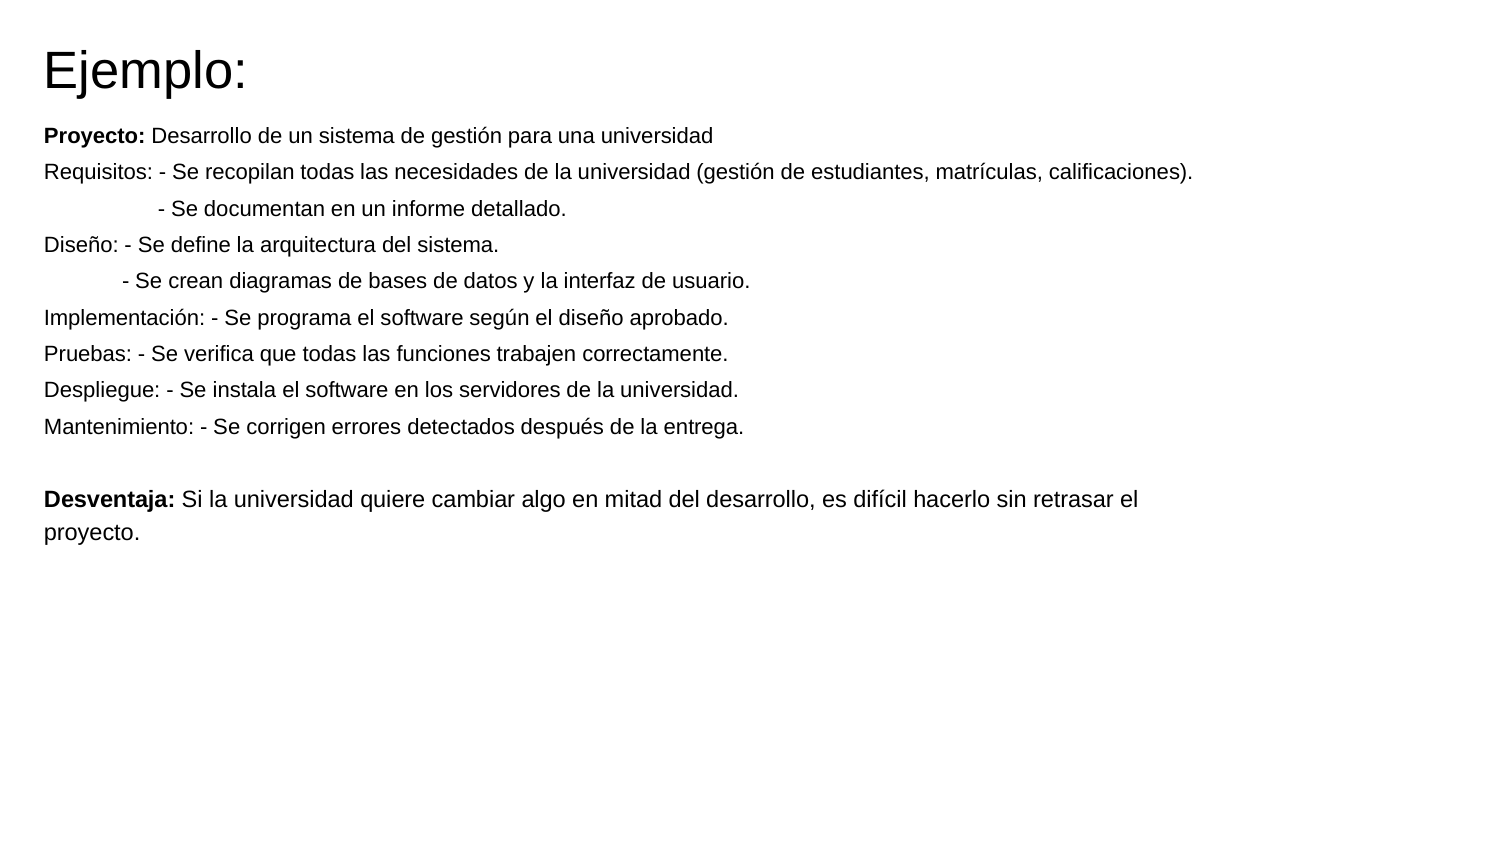

# Ejemplo:

Proyecto: Desarrollo de un sistema de gestión para una universidad
Requisitos: - Se recopilan todas las necesidades de la universidad (gestión de estudiantes, matrículas, calificaciones).
                   - Se documentan en un informe detallado.
Diseño: - Se define la arquitectura del sistema.
             - Se crean diagramas de bases de datos y la interfaz de usuario.
Implementación: - Se programa el software según el diseño aprobado.
Pruebas: - Se verifica que todas las funciones trabajen correctamente.
Despliegue: - Se instala el software en los servidores de la universidad.
Mantenimiento: - Se corrigen errores detectados después de la entrega.

Desventaja: Si la universidad quiere cambiar algo en mitad del desarrollo, es difícil hacerlo sin retrasar el proyecto.